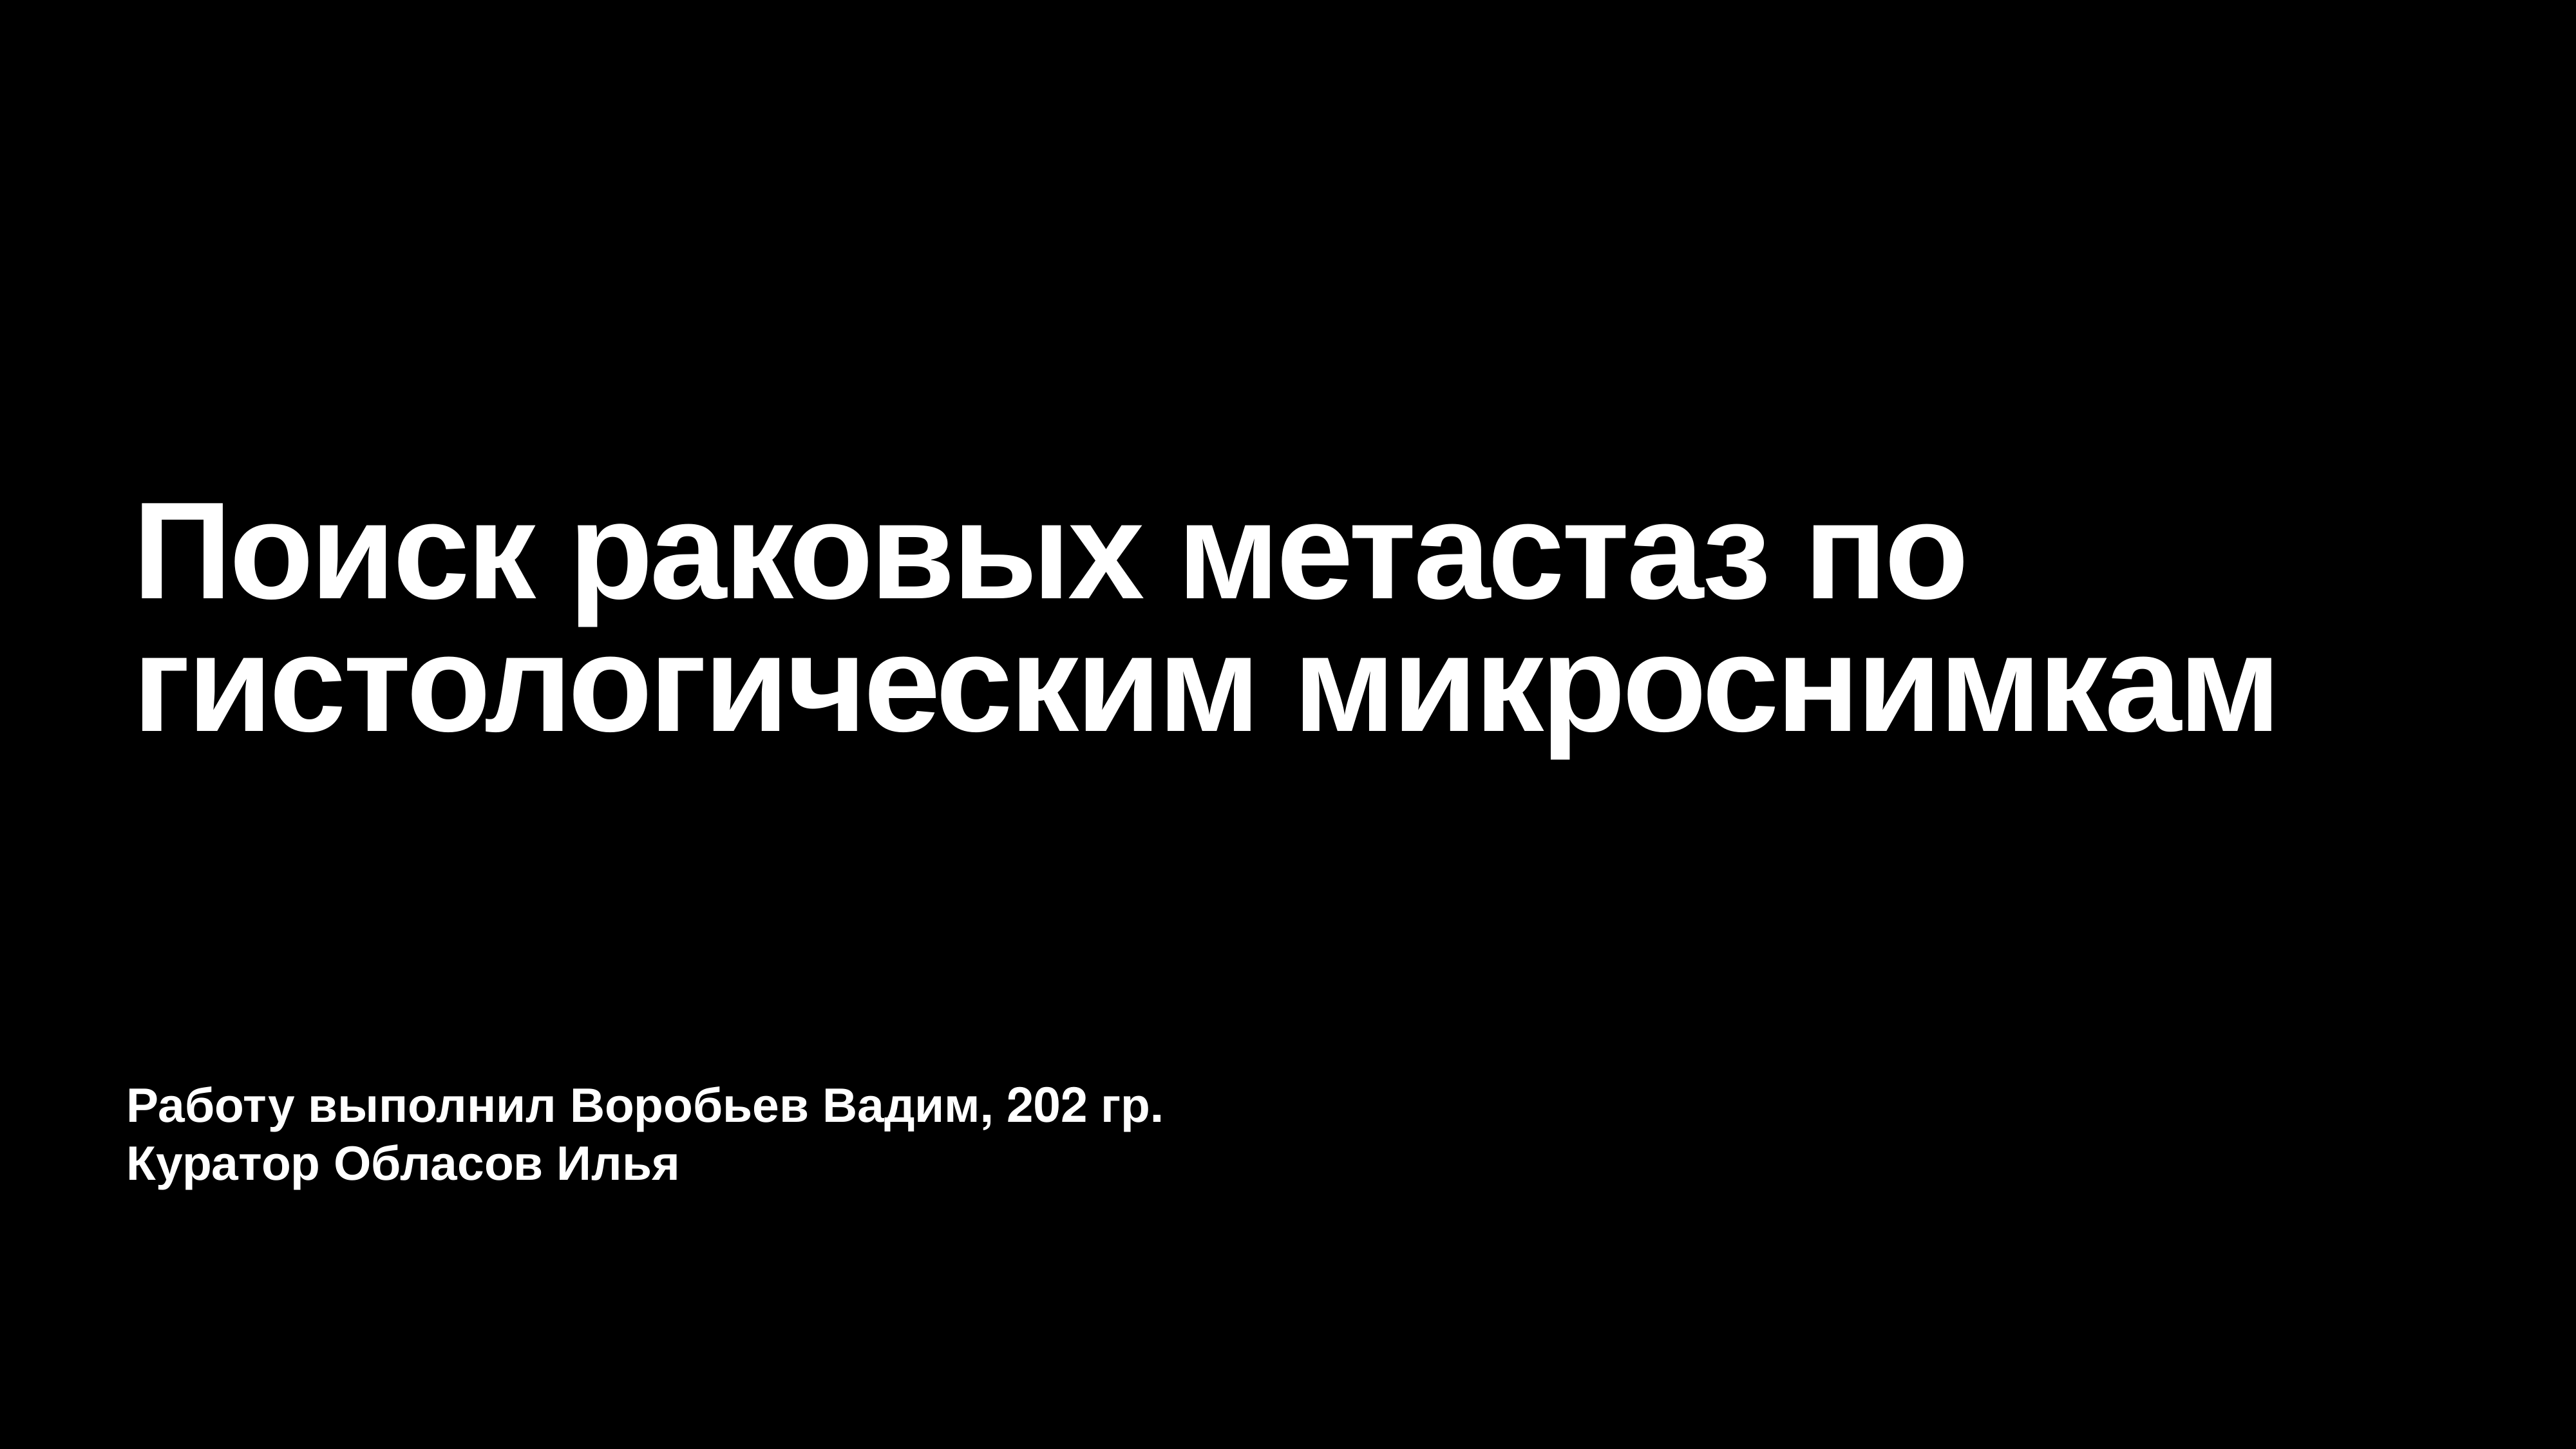

# Поиск раковых метастаз по гистологическим микроснимкам

Работу выполнил Воробьев Вадим, 202 гр.
Куратор Обласов Илья